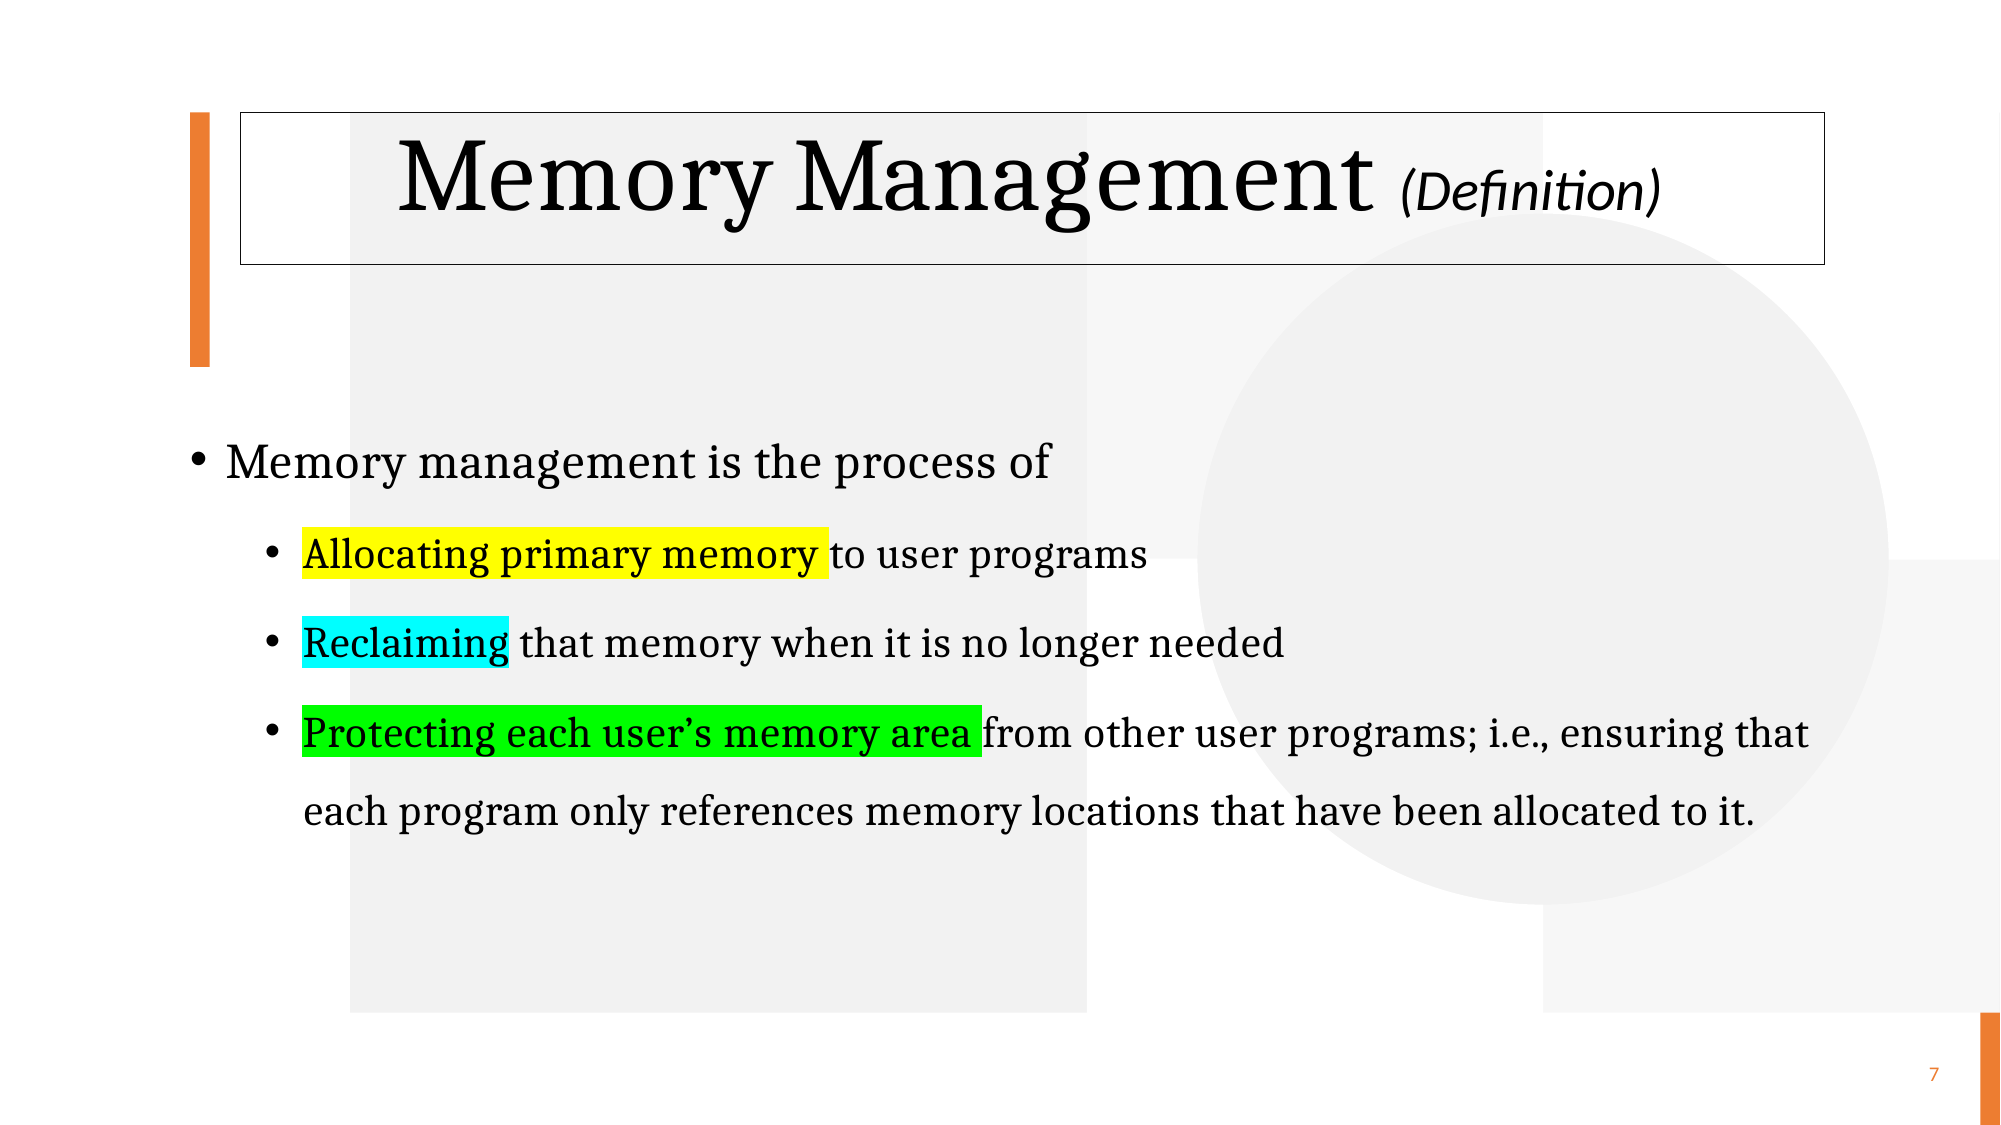

# Memory Management (Definition)

Memory management is the process of
Allocating primary memory to user programs
Reclaiming that memory when it is no longer needed
Protecting each user’s memory area from other user programs; i.e., ensuring that each program only references memory locations that have been allocated to it.

7